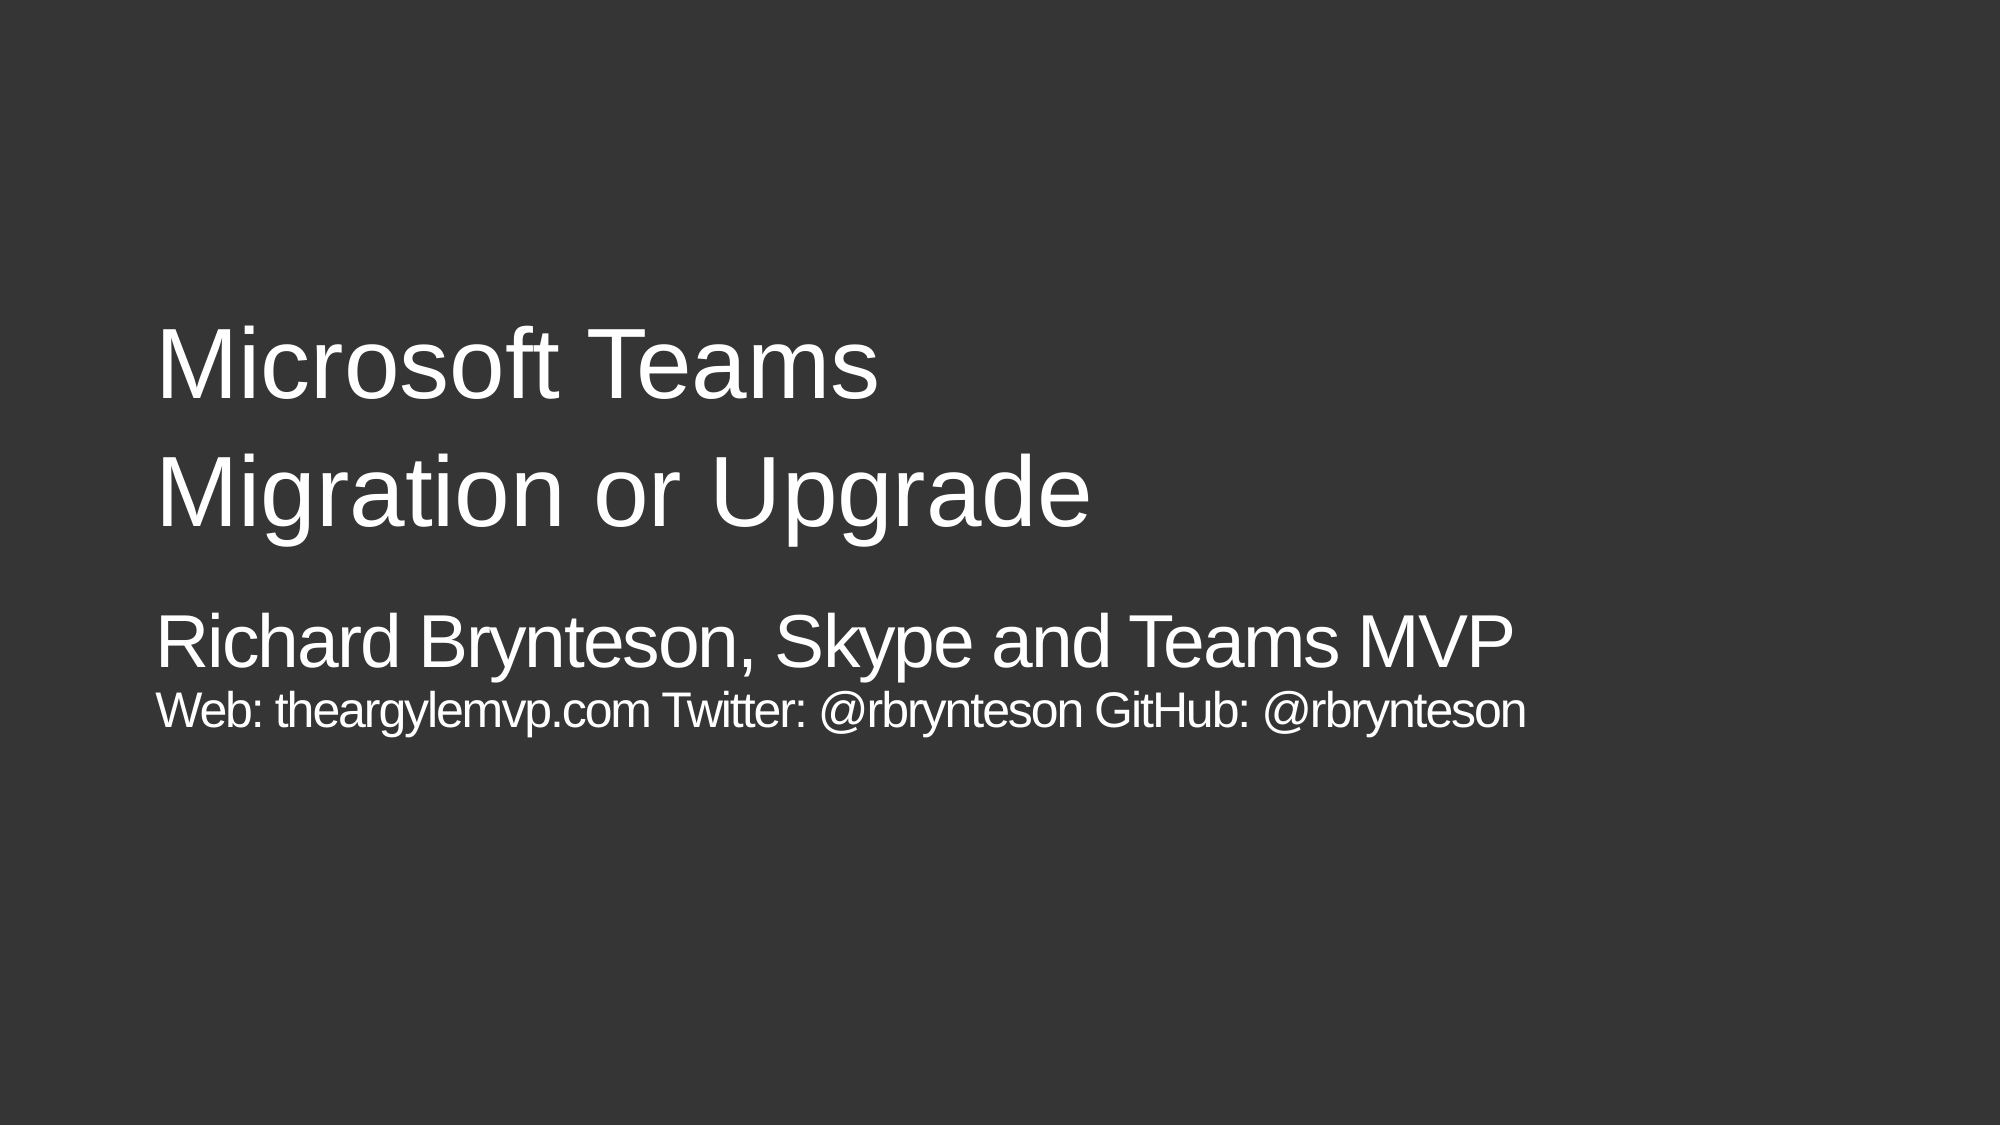

Microsoft Teams
Migration or Upgrade
# Richard Brynteson, Skype and Teams MVP Web: theargylemvp.com Twitter: @rbrynteson GitHub: @rbrynteson